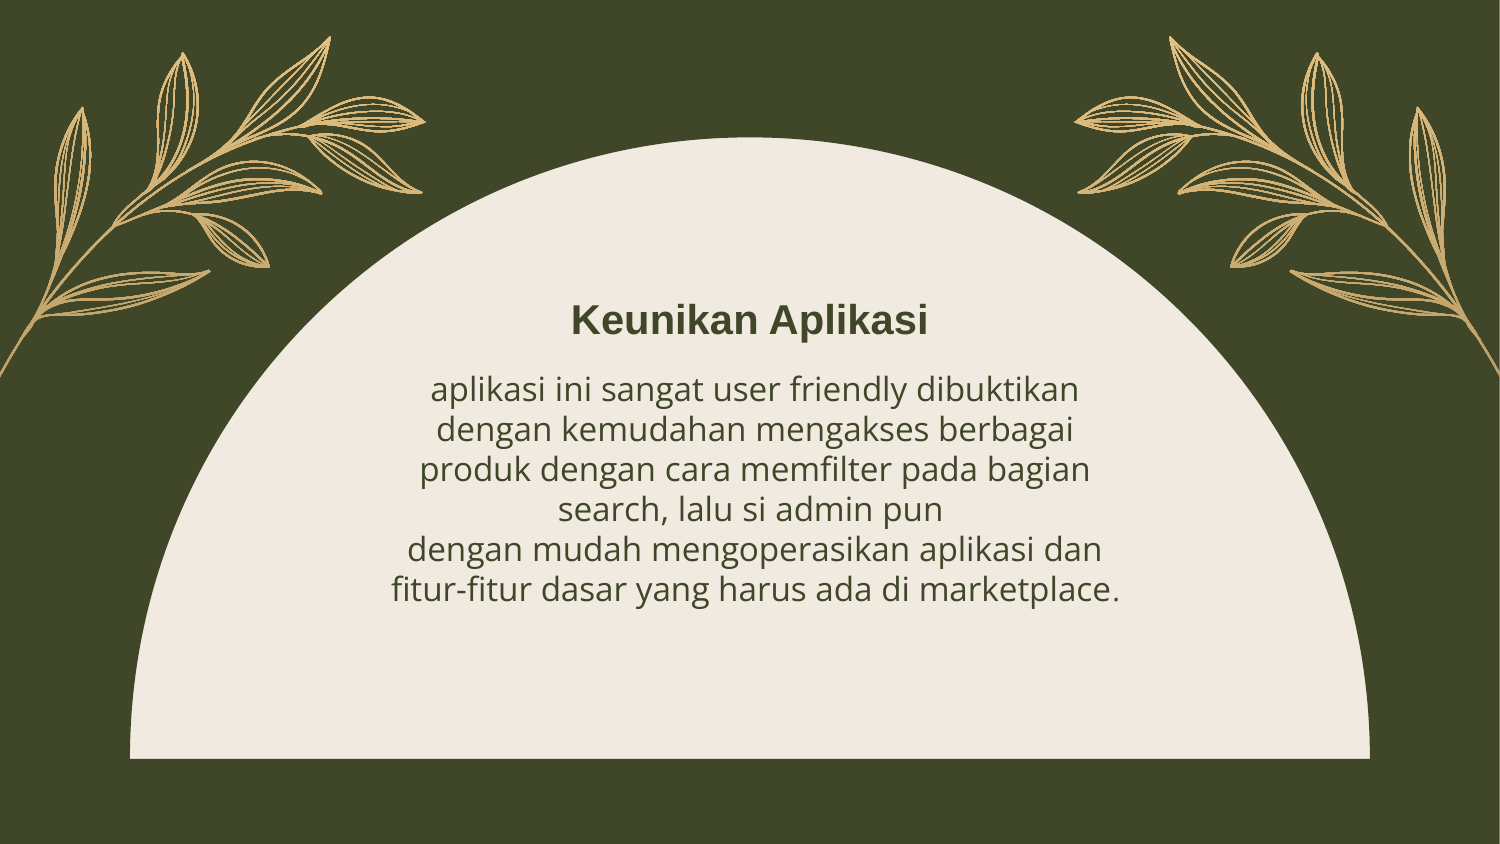

# Keunikan Aplikasi aplikasi ini sangat user friendly dibuktikan dengan kemudahan mengakses berbagai produk dengan cara memfilter pada bagian search, lalu si admin pun dengan mudah mengoperasikan aplikasi dan fitur-fitur dasar yang harus ada di marketplace.